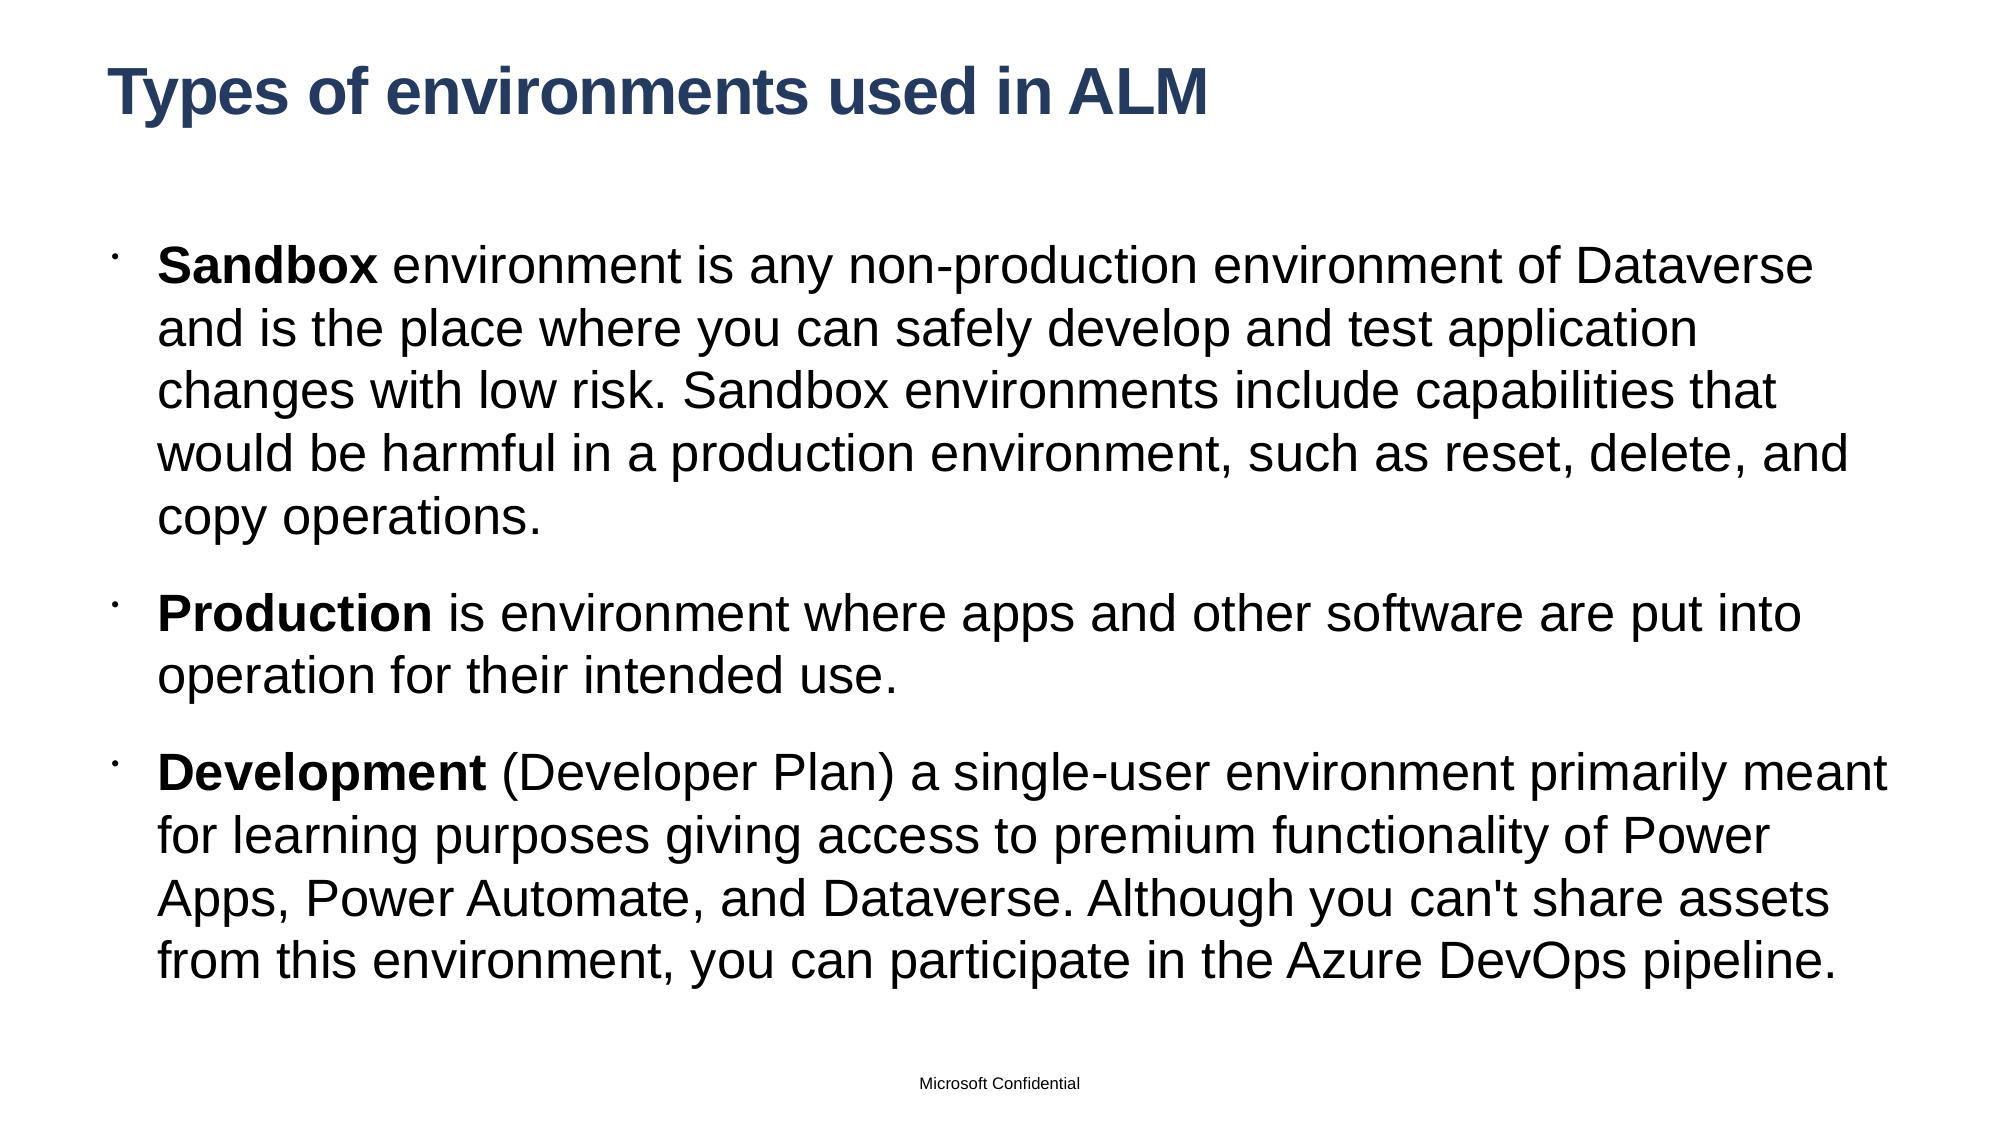

# Types of environments used in ALM
Sandbox environment is any non-production environment of Dataverse and is the place where you can safely develop and test application changes with low risk. Sandbox environments include capabilities that would be harmful in a production environment, such as reset, delete, and copy operations.
Production is environment where apps and other software are put into operation for their intended use.
Development (Developer Plan) a single-user environment primarily meant for learning purposes giving access to premium functionality of Power Apps, Power Automate, and Dataverse. Although you can't share assets from this environment, you can participate in the Azure DevOps pipeline.
Microsoft Confidential